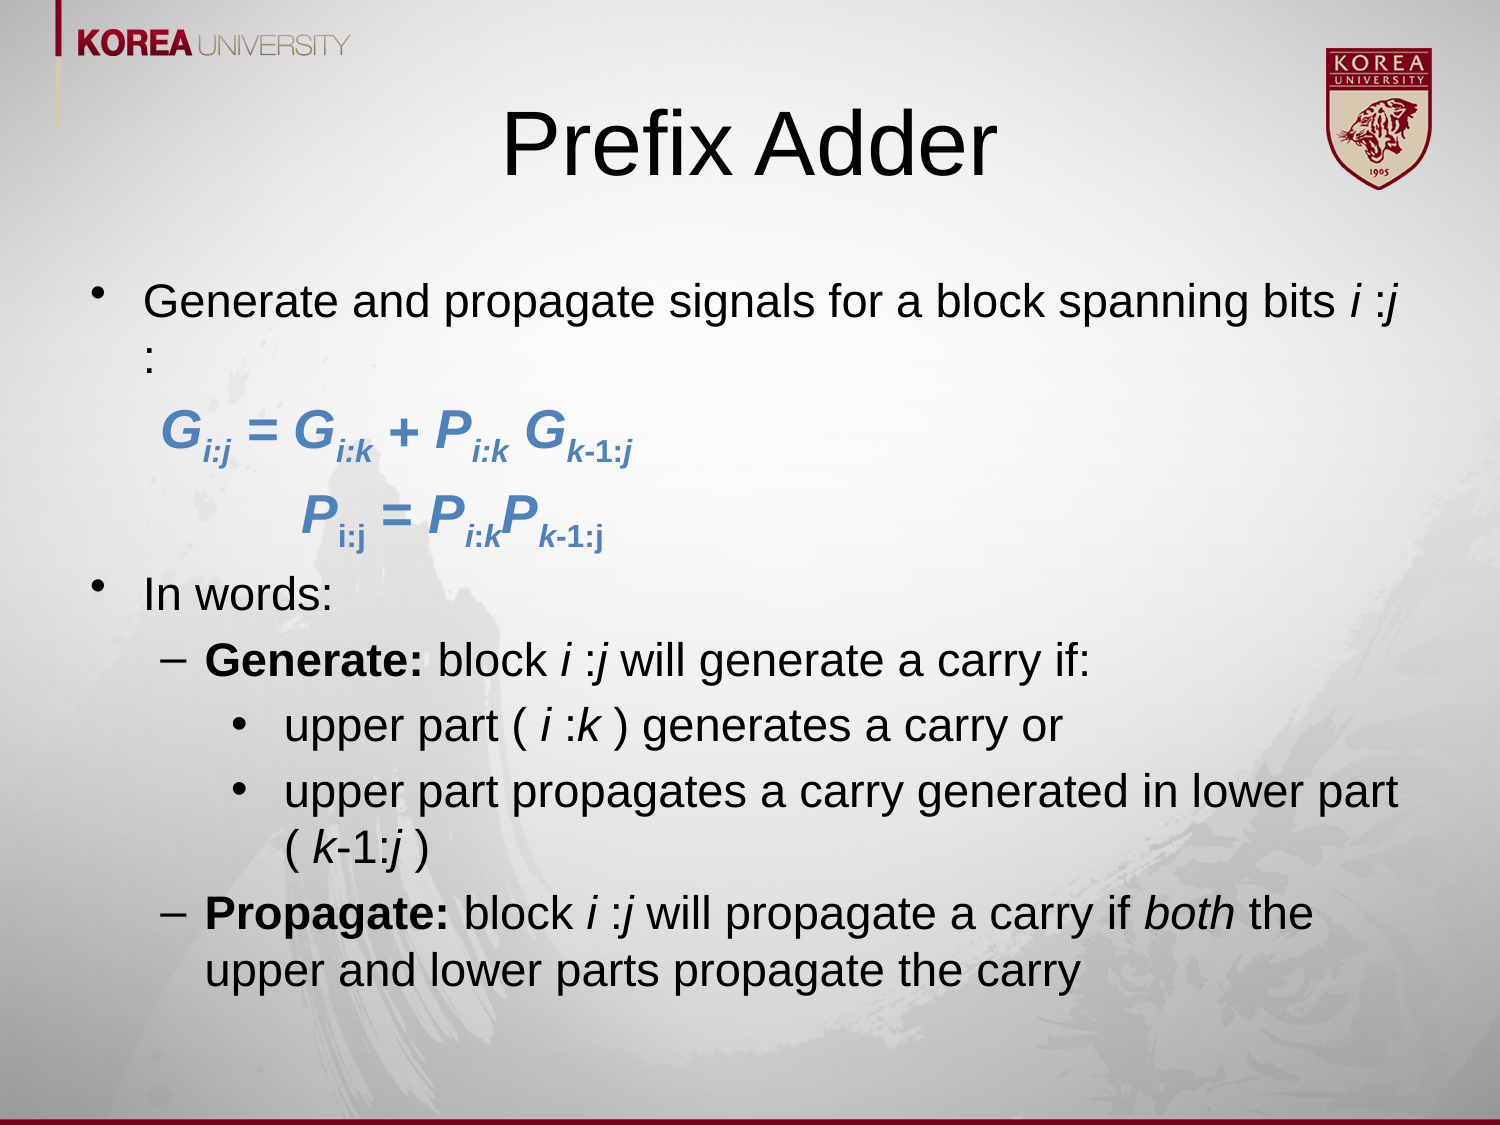

# Prefix Adder
Generate and propagate signals for a block spanning bits i :j :
	Gi:j = Gi:k + Pi:k Gk-1:j
  	Pi:j = Pi:kPk-1:j
In words:
Generate: block i :j will generate a carry if:
upper part ( i :k ) generates a carry or
upper part propagates a carry generated in lower part ( k-1:j )
Propagate: block i :j will propagate a carry if both the upper and lower parts propagate the carry